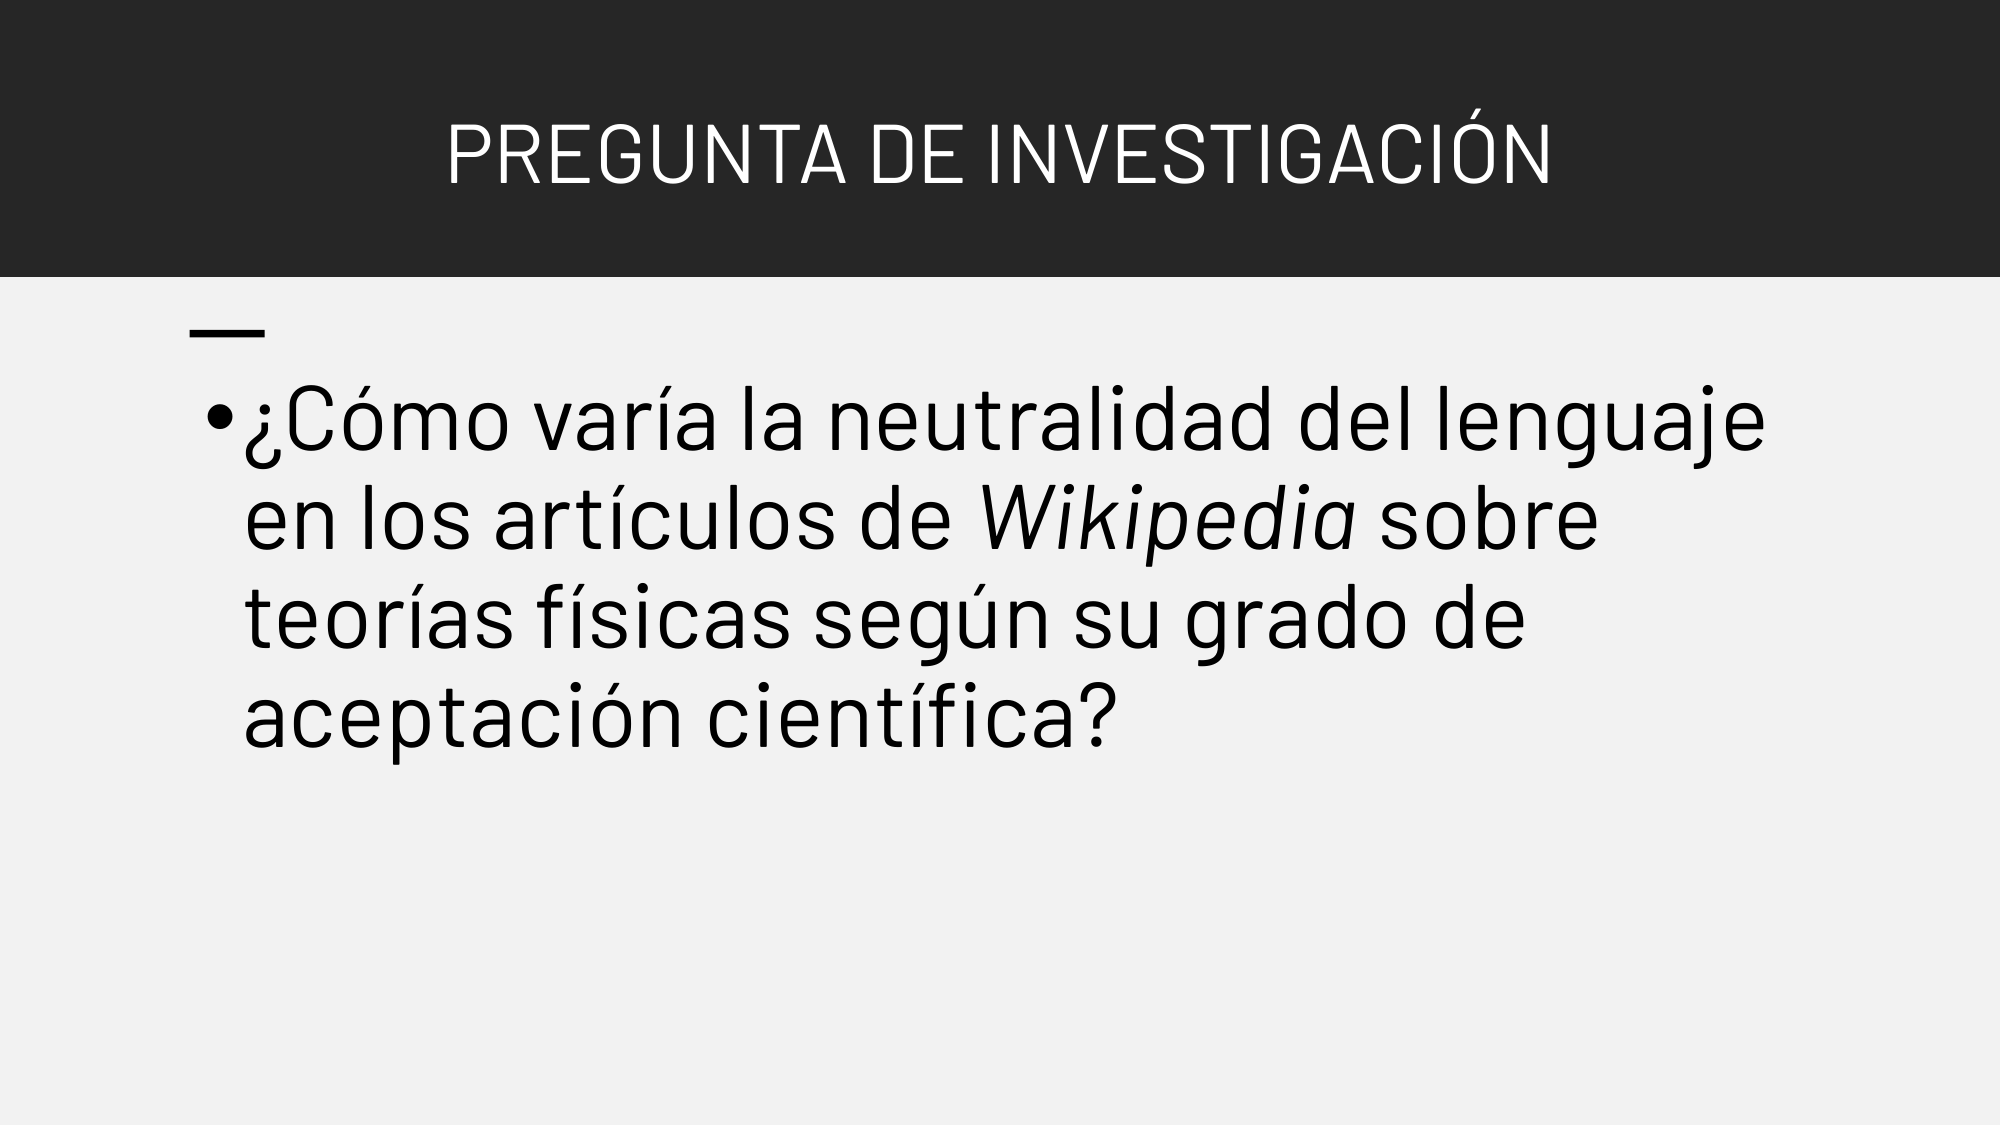

# PREGUNTA DE INVESTIGACIÓN

¿Cómo varía la neutralidad del lenguaje en los artículos de Wikipedia sobre teorías físicas según su grado de aceptación científica?